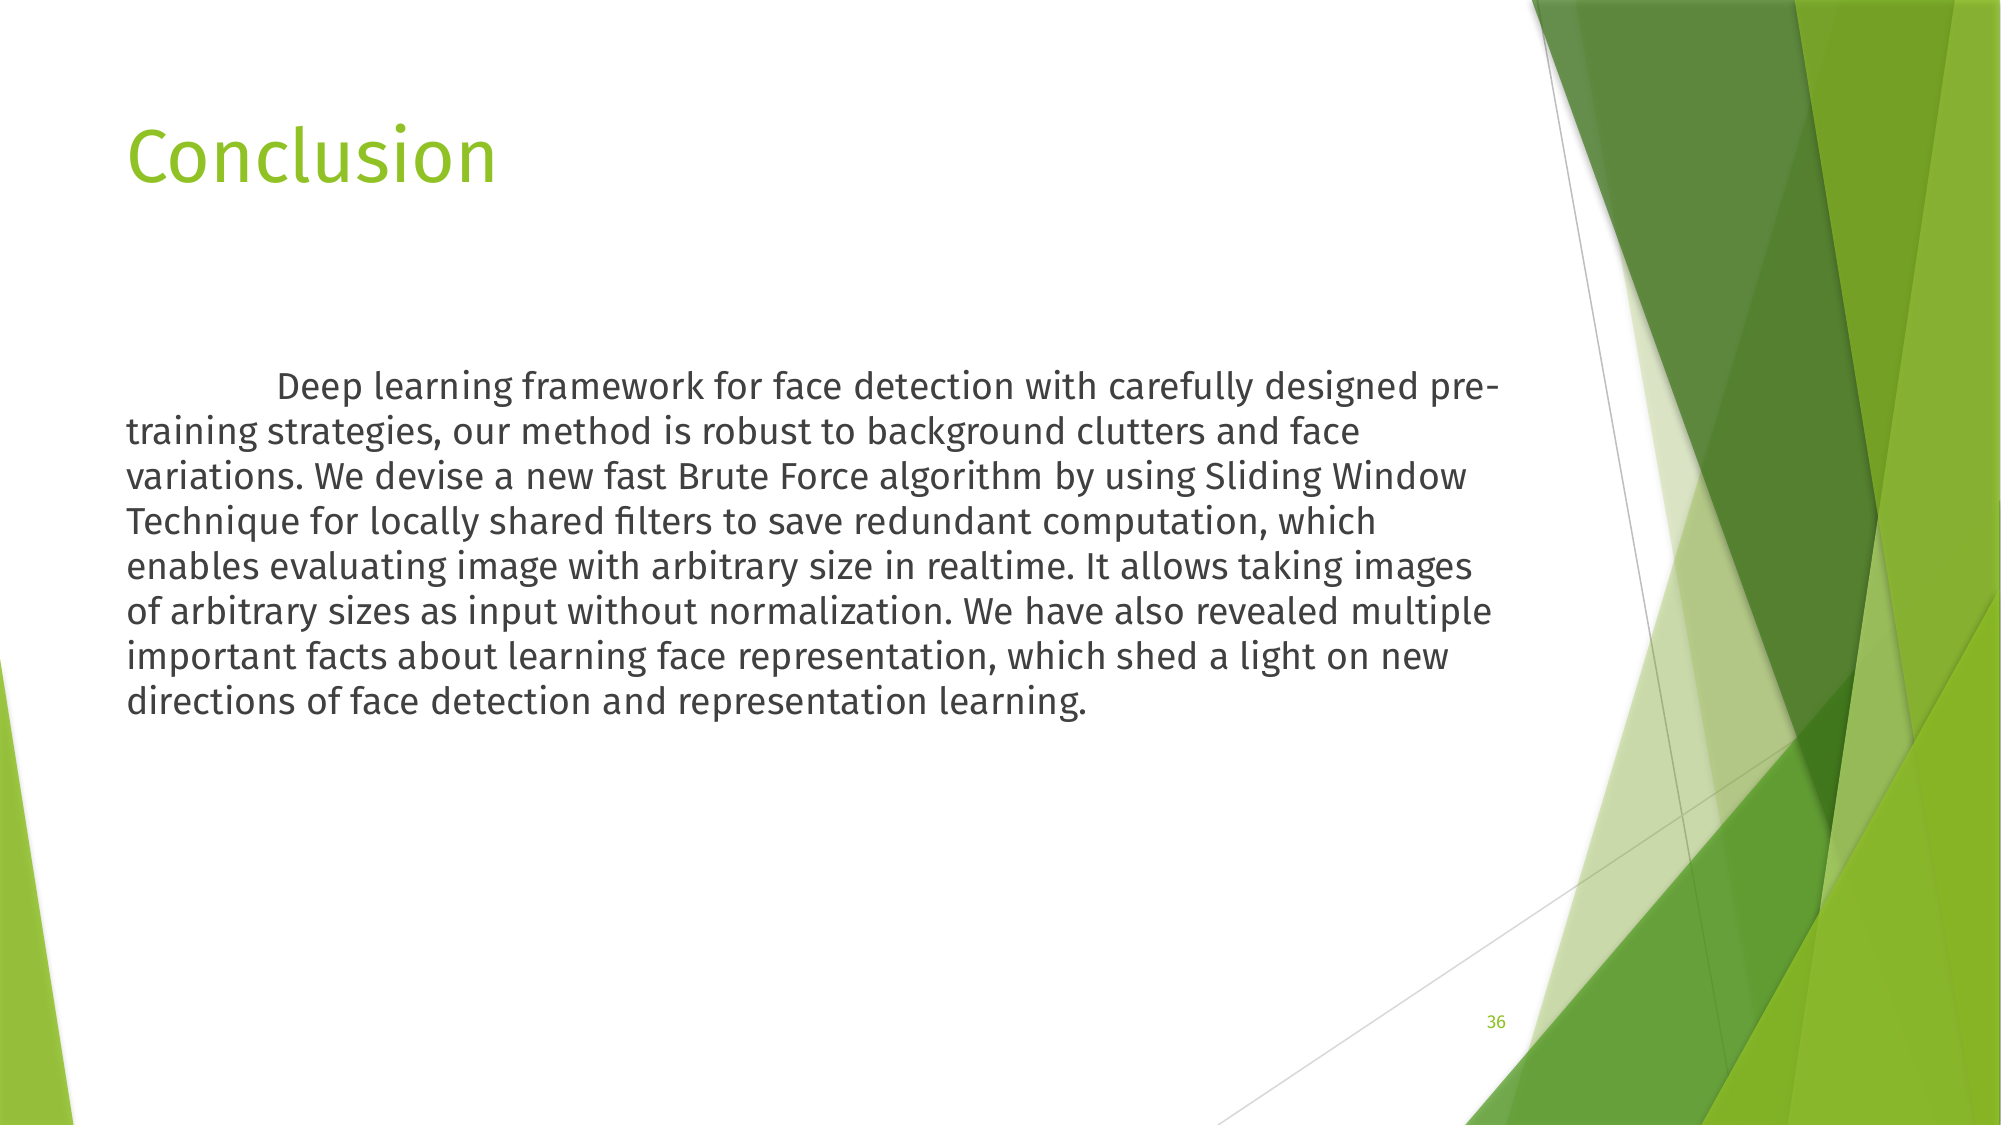

# Conclusion
	Deep learning framework for face detection with carefully designed pre-training strategies, our method is robust to background clutters and face variations. We devise a new fast Brute Force algorithm by using Sliding Window Technique for locally shared filters to save redundant computation, which enables evaluating image with arbitrary size in realtime. It allows taking images of arbitrary sizes as input without normalization. We have also revealed multiple important facts about learning face representation, which shed a light on new directions of face detection and representation learning.

36